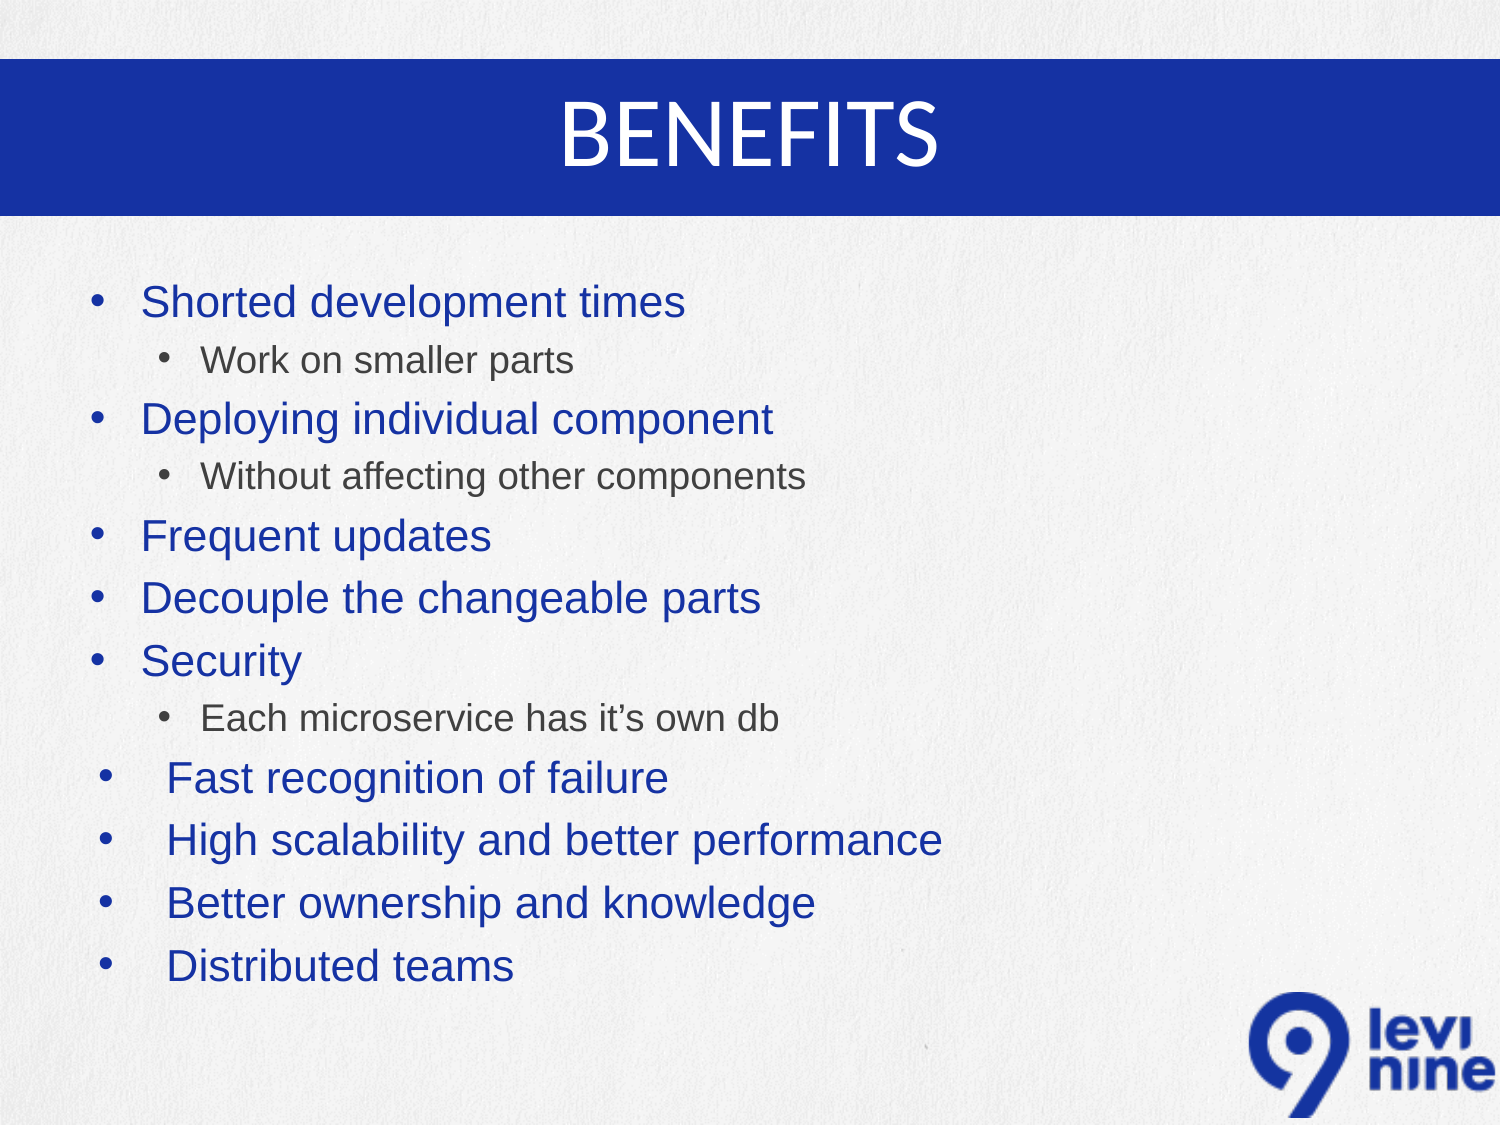

# BENEFITS
Shorted development times
Work on smaller parts
Deploying individual component
Without affecting other components
Frequent updates
Decouple the changeable parts
Security
Each microservice has it’s own db
Fast recognition of failure
High scalability and better performance
Better ownership and knowledge
Distributed teams